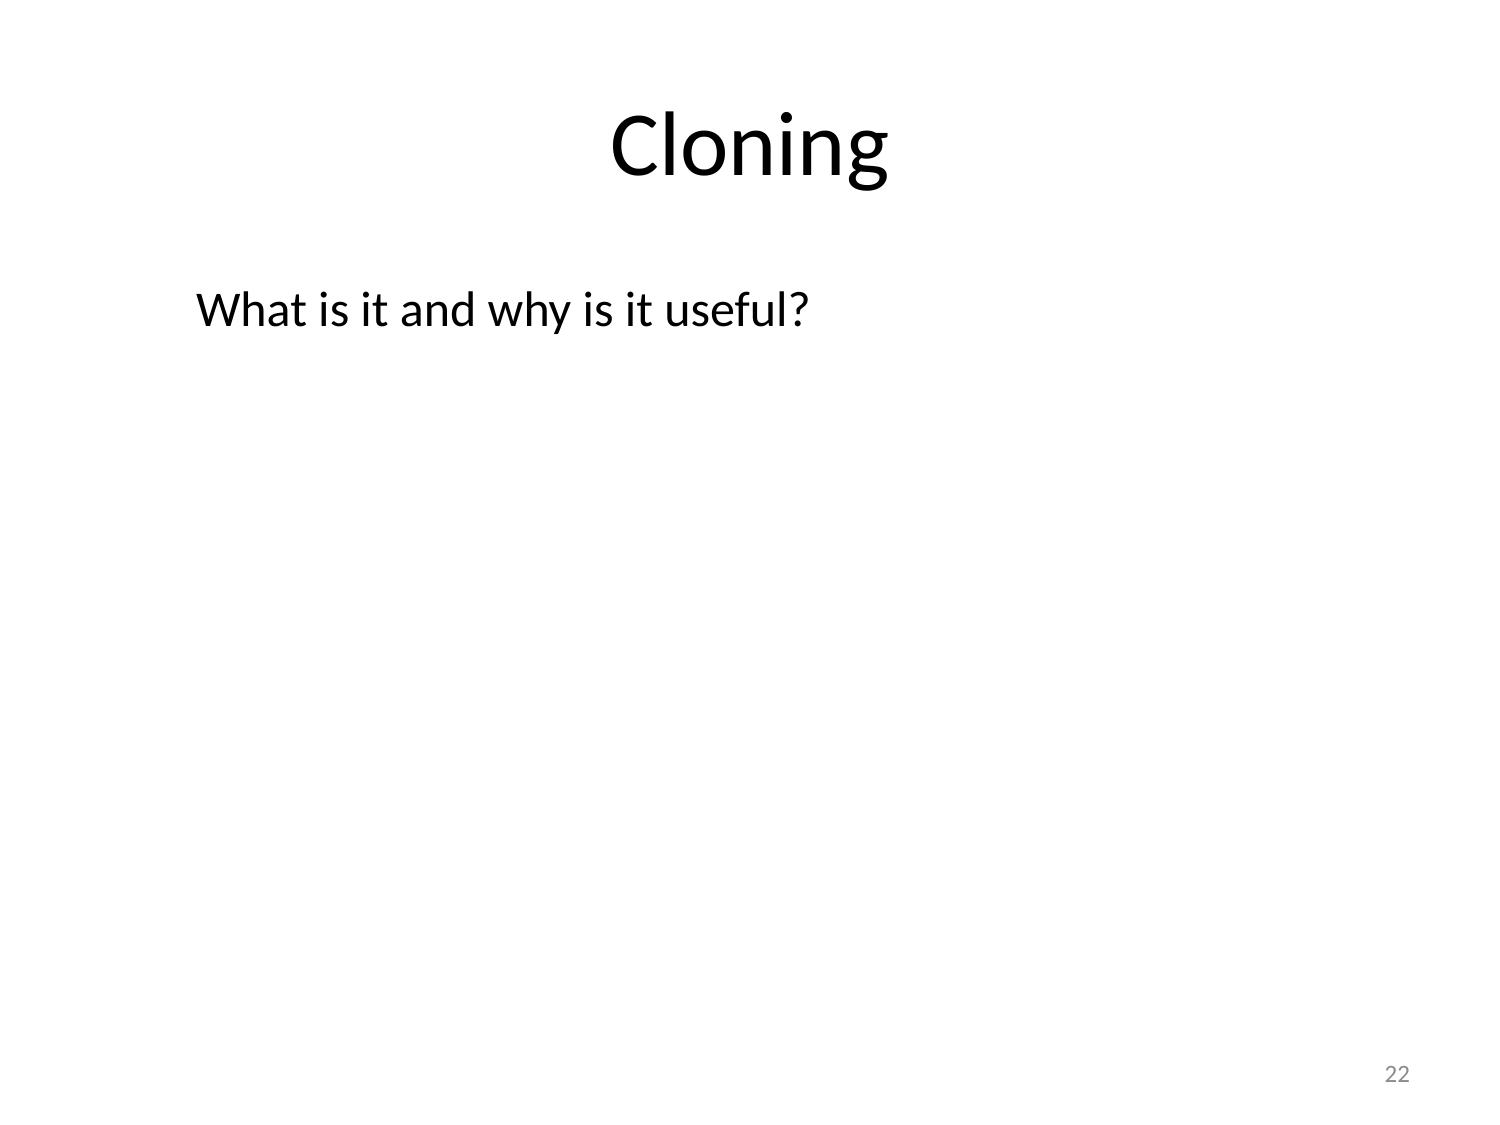

# Cloning
What is it and why is it useful?
22